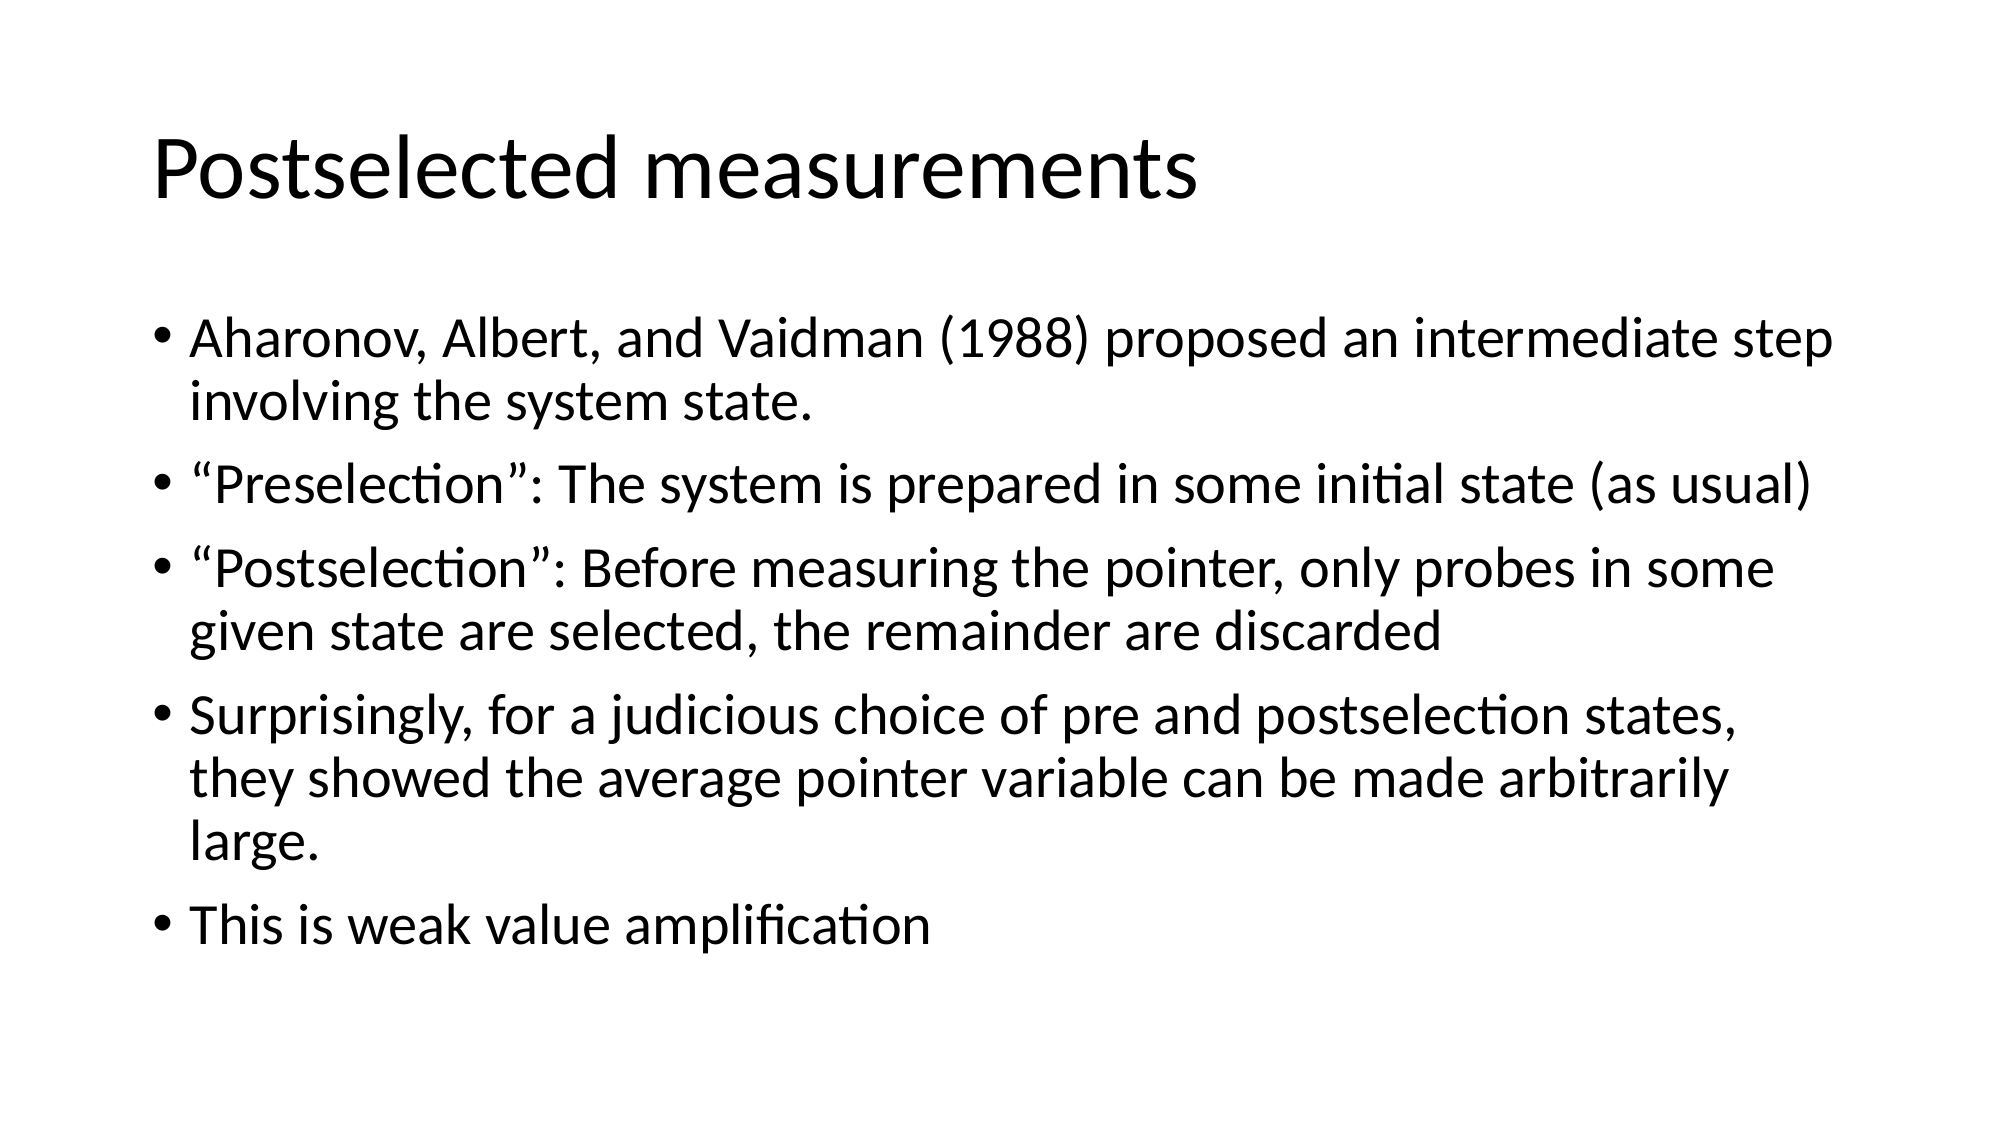

# Postselected measurements
Aharonov, Albert, and Vaidman (1988) proposed an intermediate step involving the system state.
“Preselection”: The system is prepared in some initial state (as usual)
“Postselection”: Before measuring the pointer, only probes in some given state are selected, the remainder are discarded
Surprisingly, for a judicious choice of pre and postselection states, they showed the average pointer variable can be made arbitrarily large.
This is weak value amplification